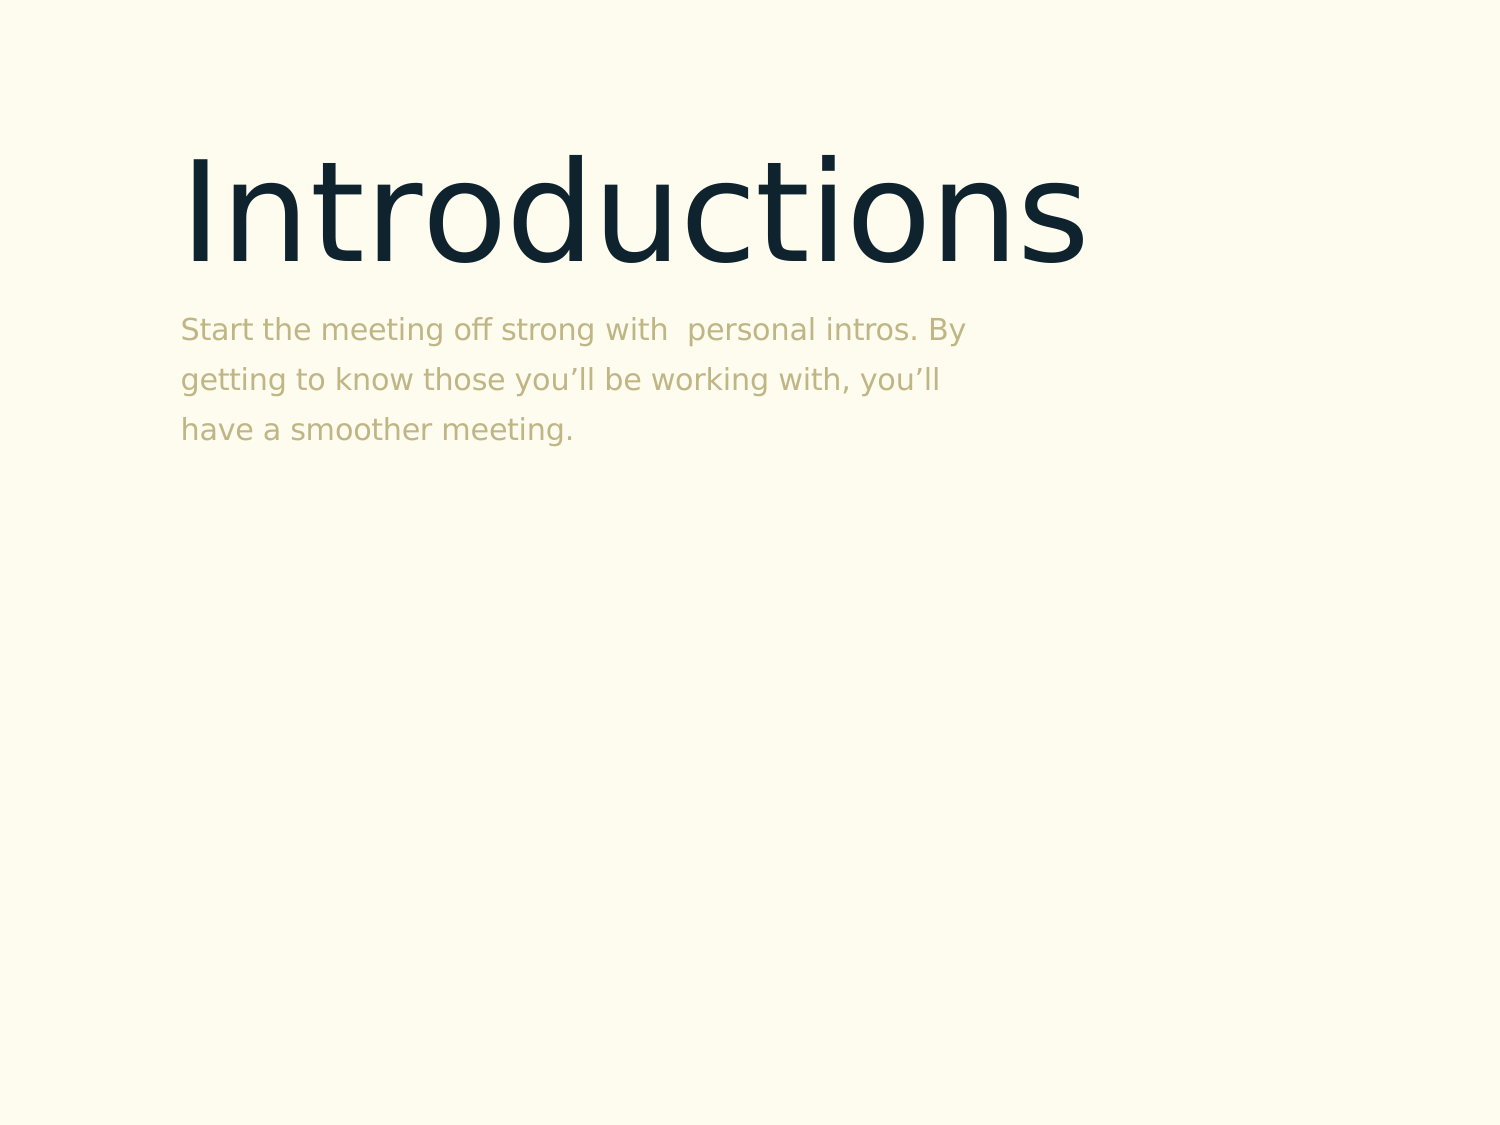

# Introductions
Start the meeting off strong with  personal intros. By getting to know those you’ll be working with, you’ll have a smoother meeting.